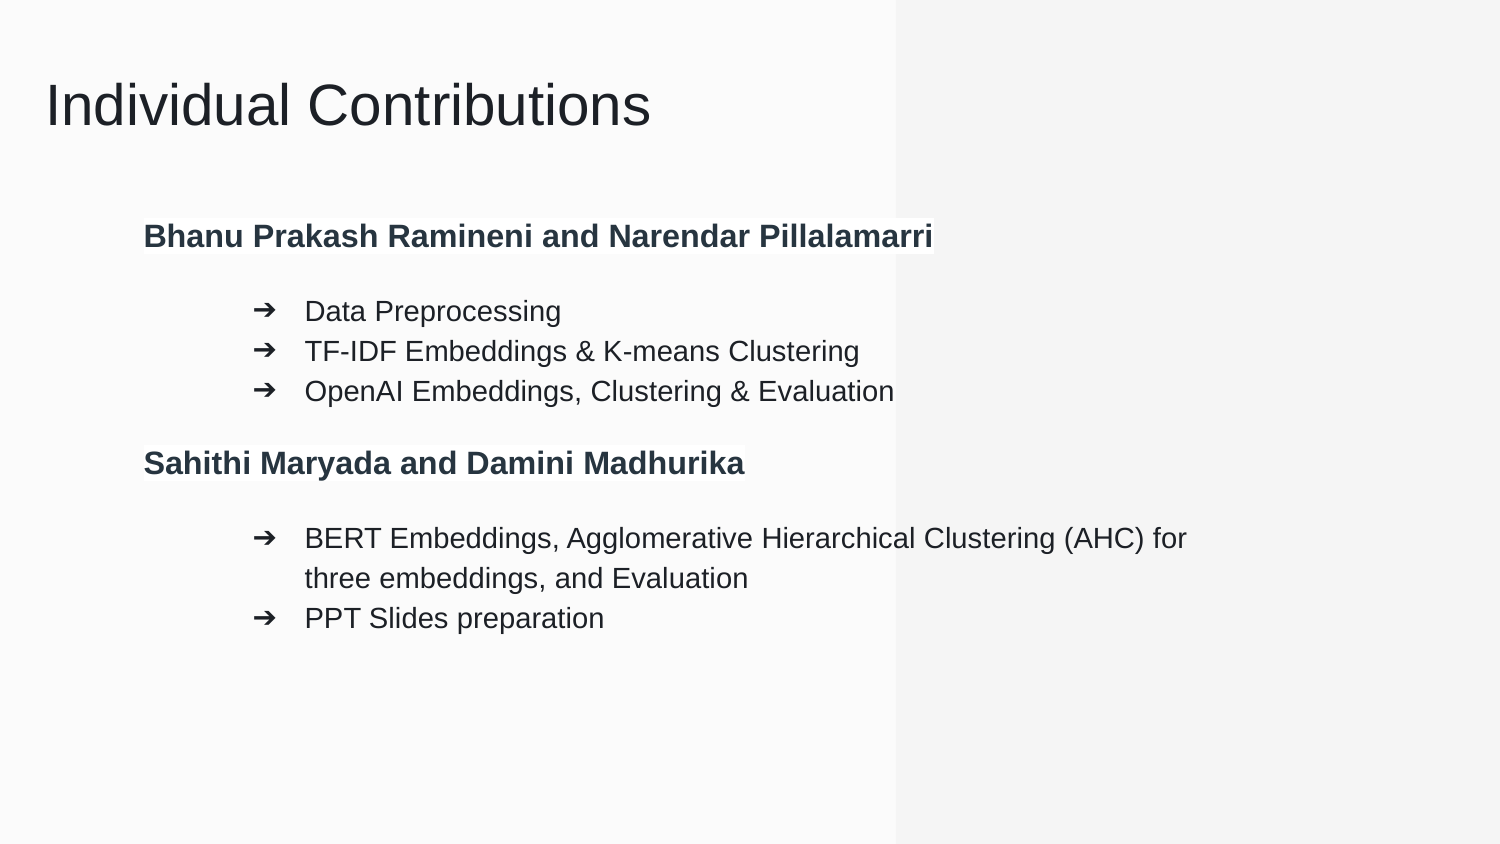

# Individual Contributions
Bhanu Prakash Ramineni and Narendar Pillalamarri
Data Preprocessing
TF-IDF Embeddings & K-means Clustering
OpenAI Embeddings, Clustering & Evaluation
Sahithi Maryada and Damini Madhurika
BERT Embeddings, Agglomerative Hierarchical Clustering (AHC) for three embeddings, and Evaluation
PPT Slides preparation